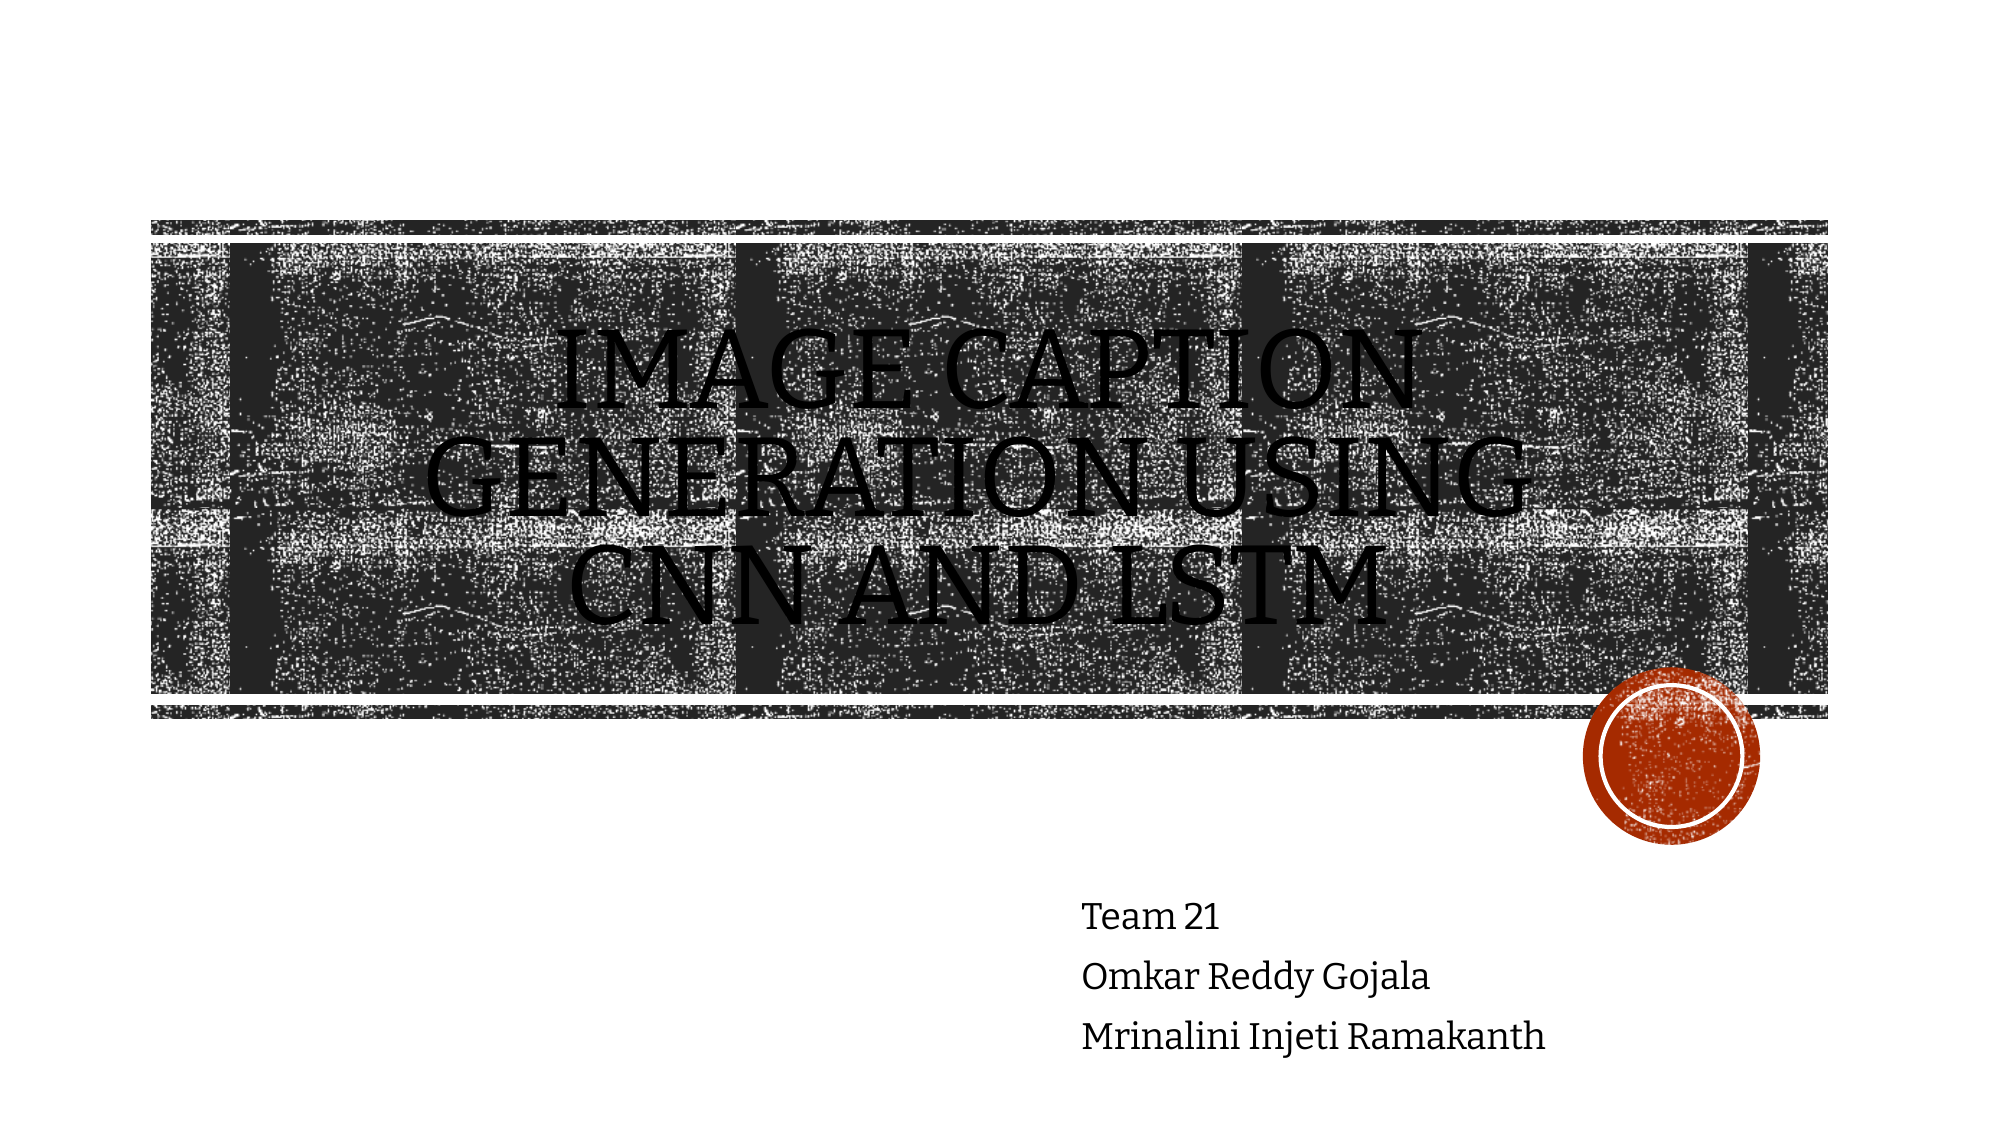

# IMAGE Caption generation using CNN and lstm
Team 21
Omkar Reddy Gojala
Mrinalini Injeti Ramakanth